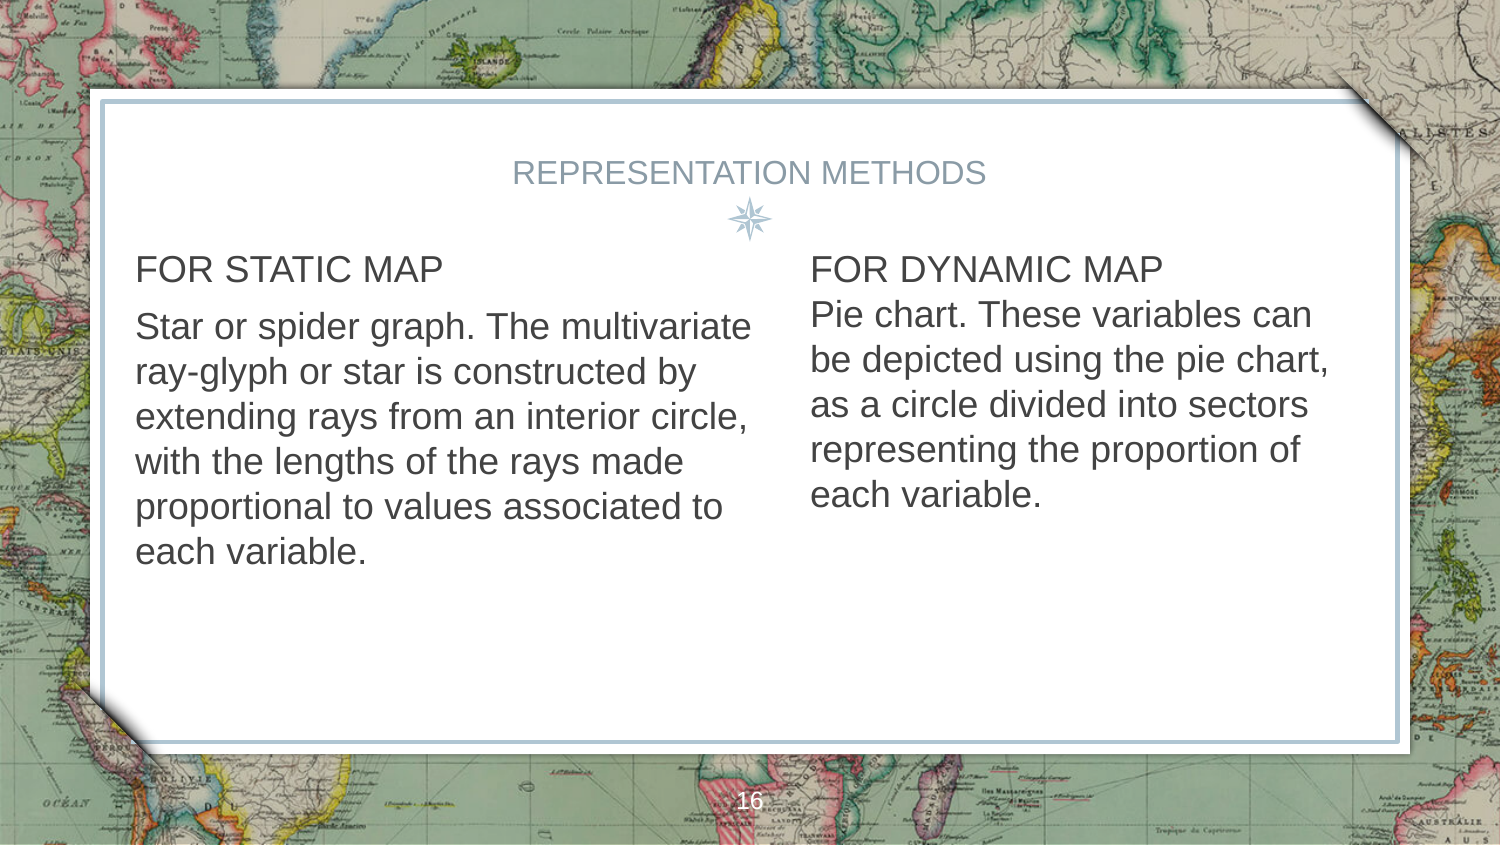

REPRESENTATION METHODS
FOR STATIC MAP
Star or spider graph. The multivariate ray-glyph or star is constructed by extending rays from an interior circle, with the lengths of the rays made proportional to values associated to each variable.

FOR DYNAMIC MAP
Pie chart. These variables can be depicted using the pie chart, as a circle divided into sectors representing the proportion of each variable.

16